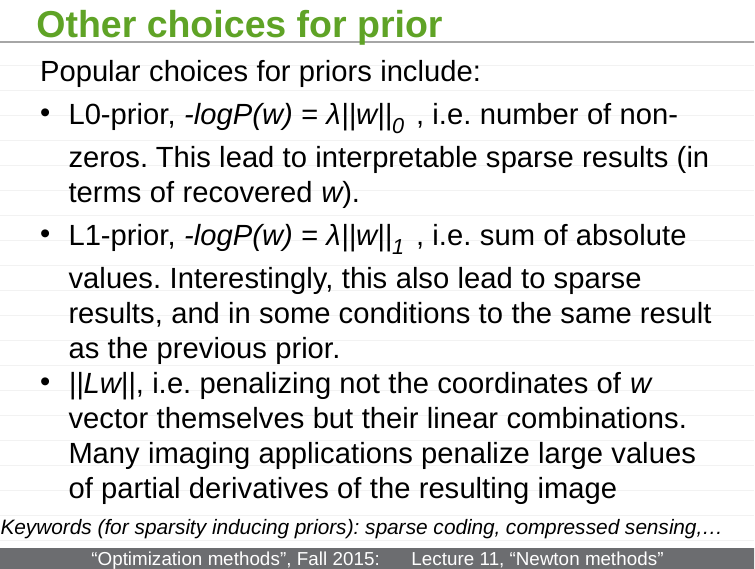

# Other choices for prior
Popular choices for priors include:
L0-prior, -logP(w) = λ||w||0  , i.e. number of non-zeros. This lead to interpretable sparse results (in terms of recovered w).
L1-prior, -logP(w) = λ||w||1  , i.e. sum of absolute values. Interestingly, this also lead to sparse results, and in some conditions to the same result as the previous prior.
||Lw||, i.e. penalizing not the coordinates of w vector themselves but their linear combinations. Many imaging applications penalize large values of partial derivatives of the resulting image

Keywords (for sparsity inducing priors): sparse coding, compressed sensing,…